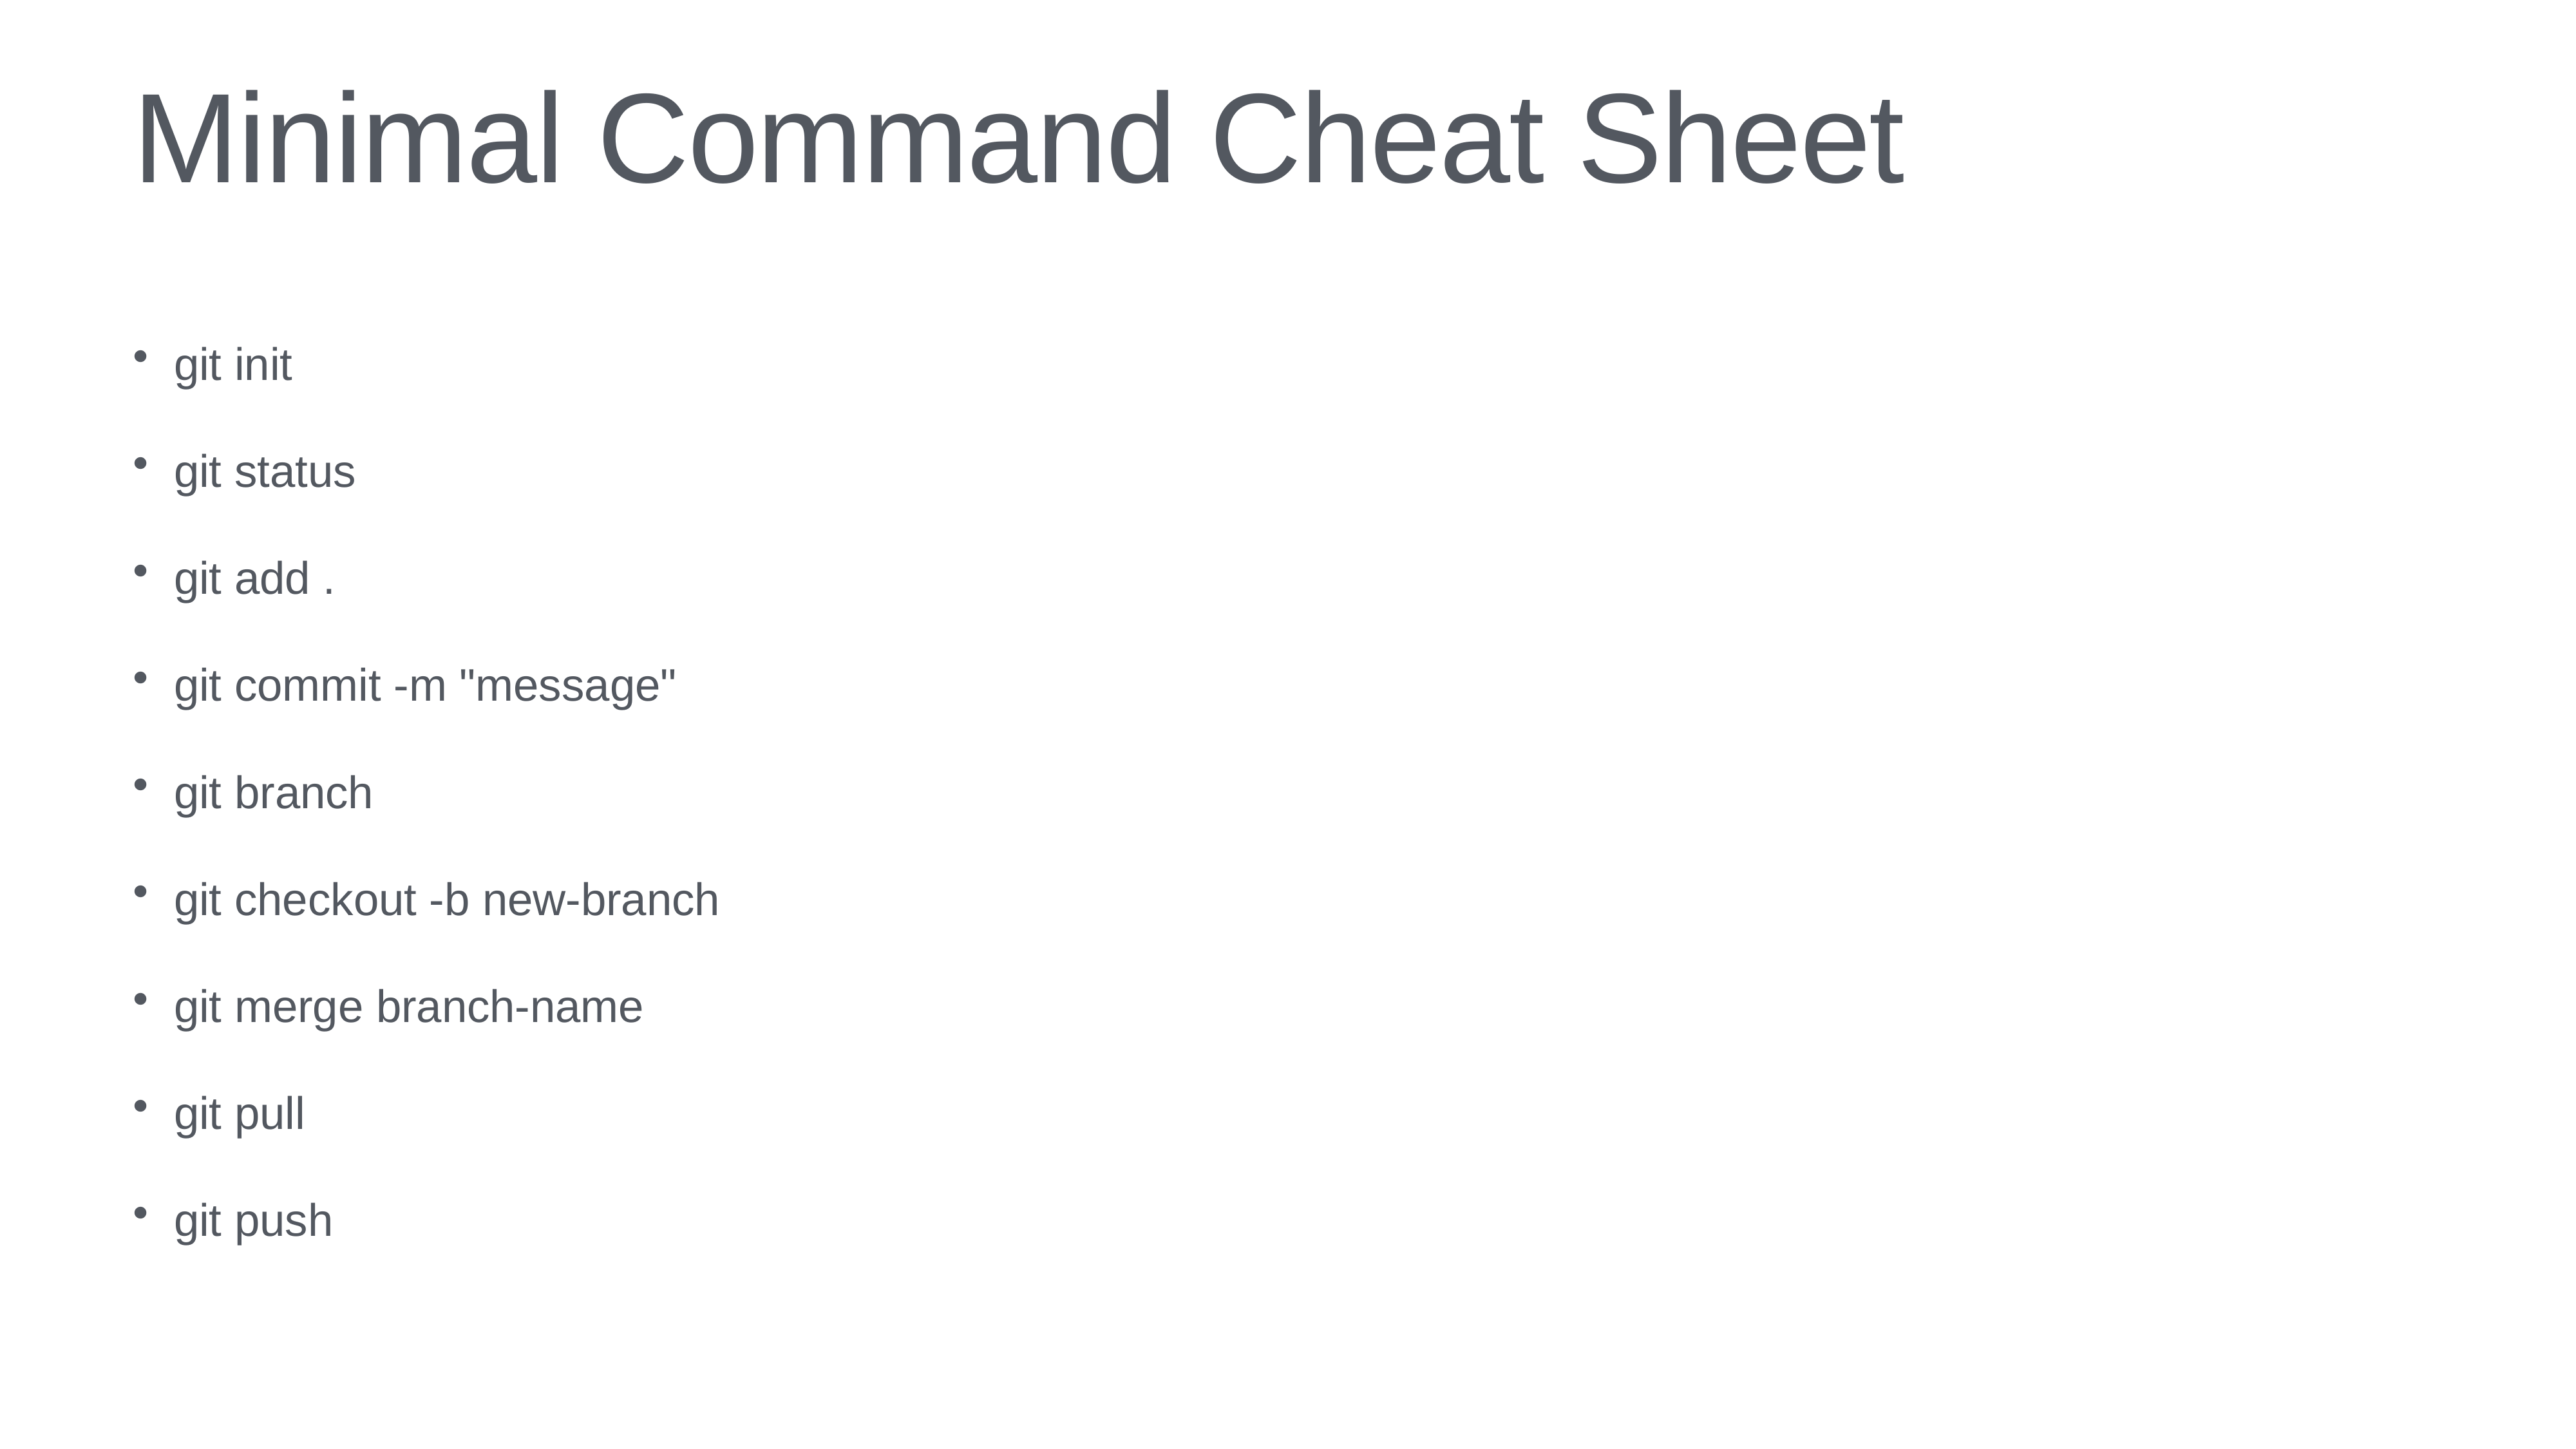

# Minimal Command Cheat Sheet
git init
git status
git add .
git commit -m "message"
git branch
git checkout -b new-branch
git merge branch-name
git pull
git push